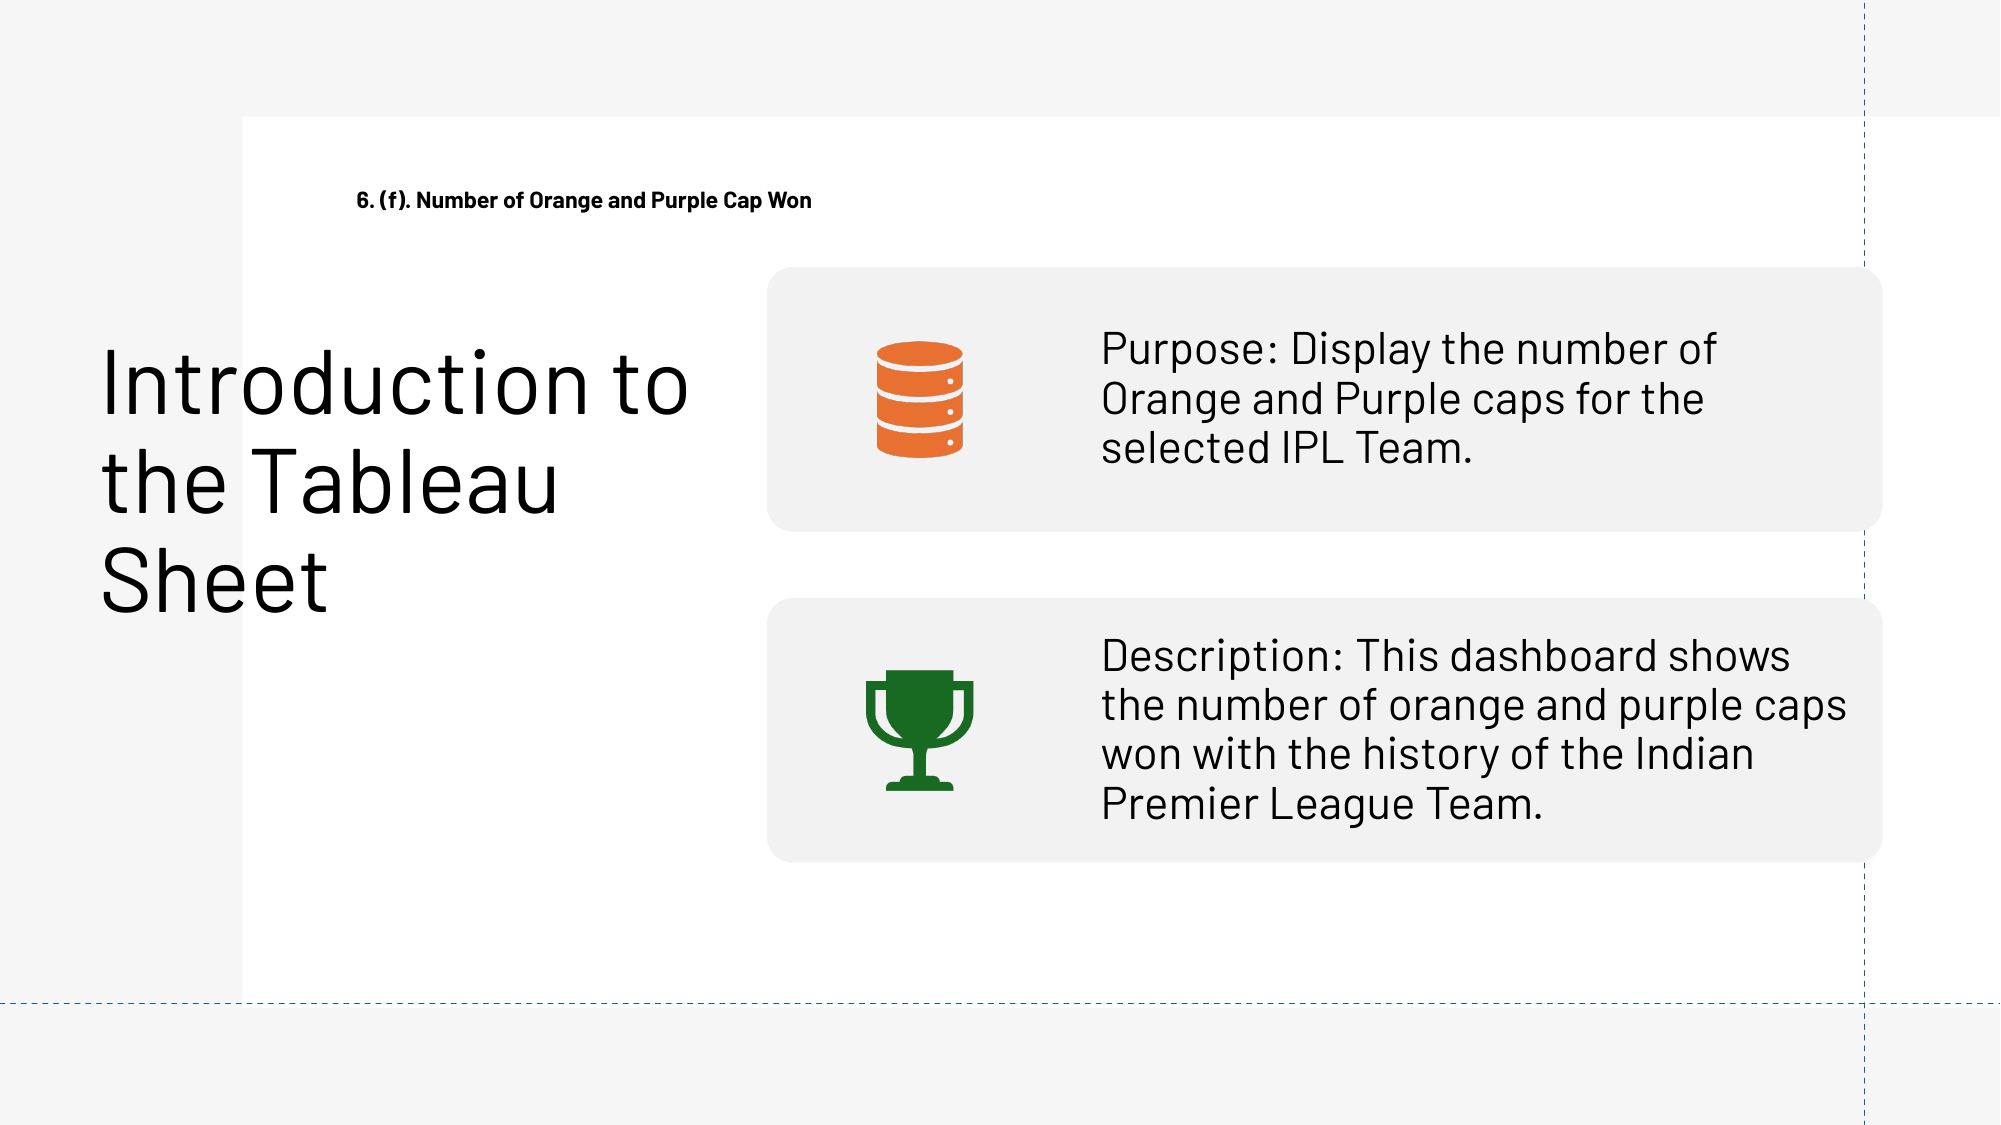

Purpose: Display the number of Orange and Purple caps for the selected IPL Team.
Description: This dashboard shows the number of orange and purple caps won with the history of the Indian Premier League Team.
# 6. (f). Number of Orange and Purple Cap Won
Introduction to the Tableau Sheet